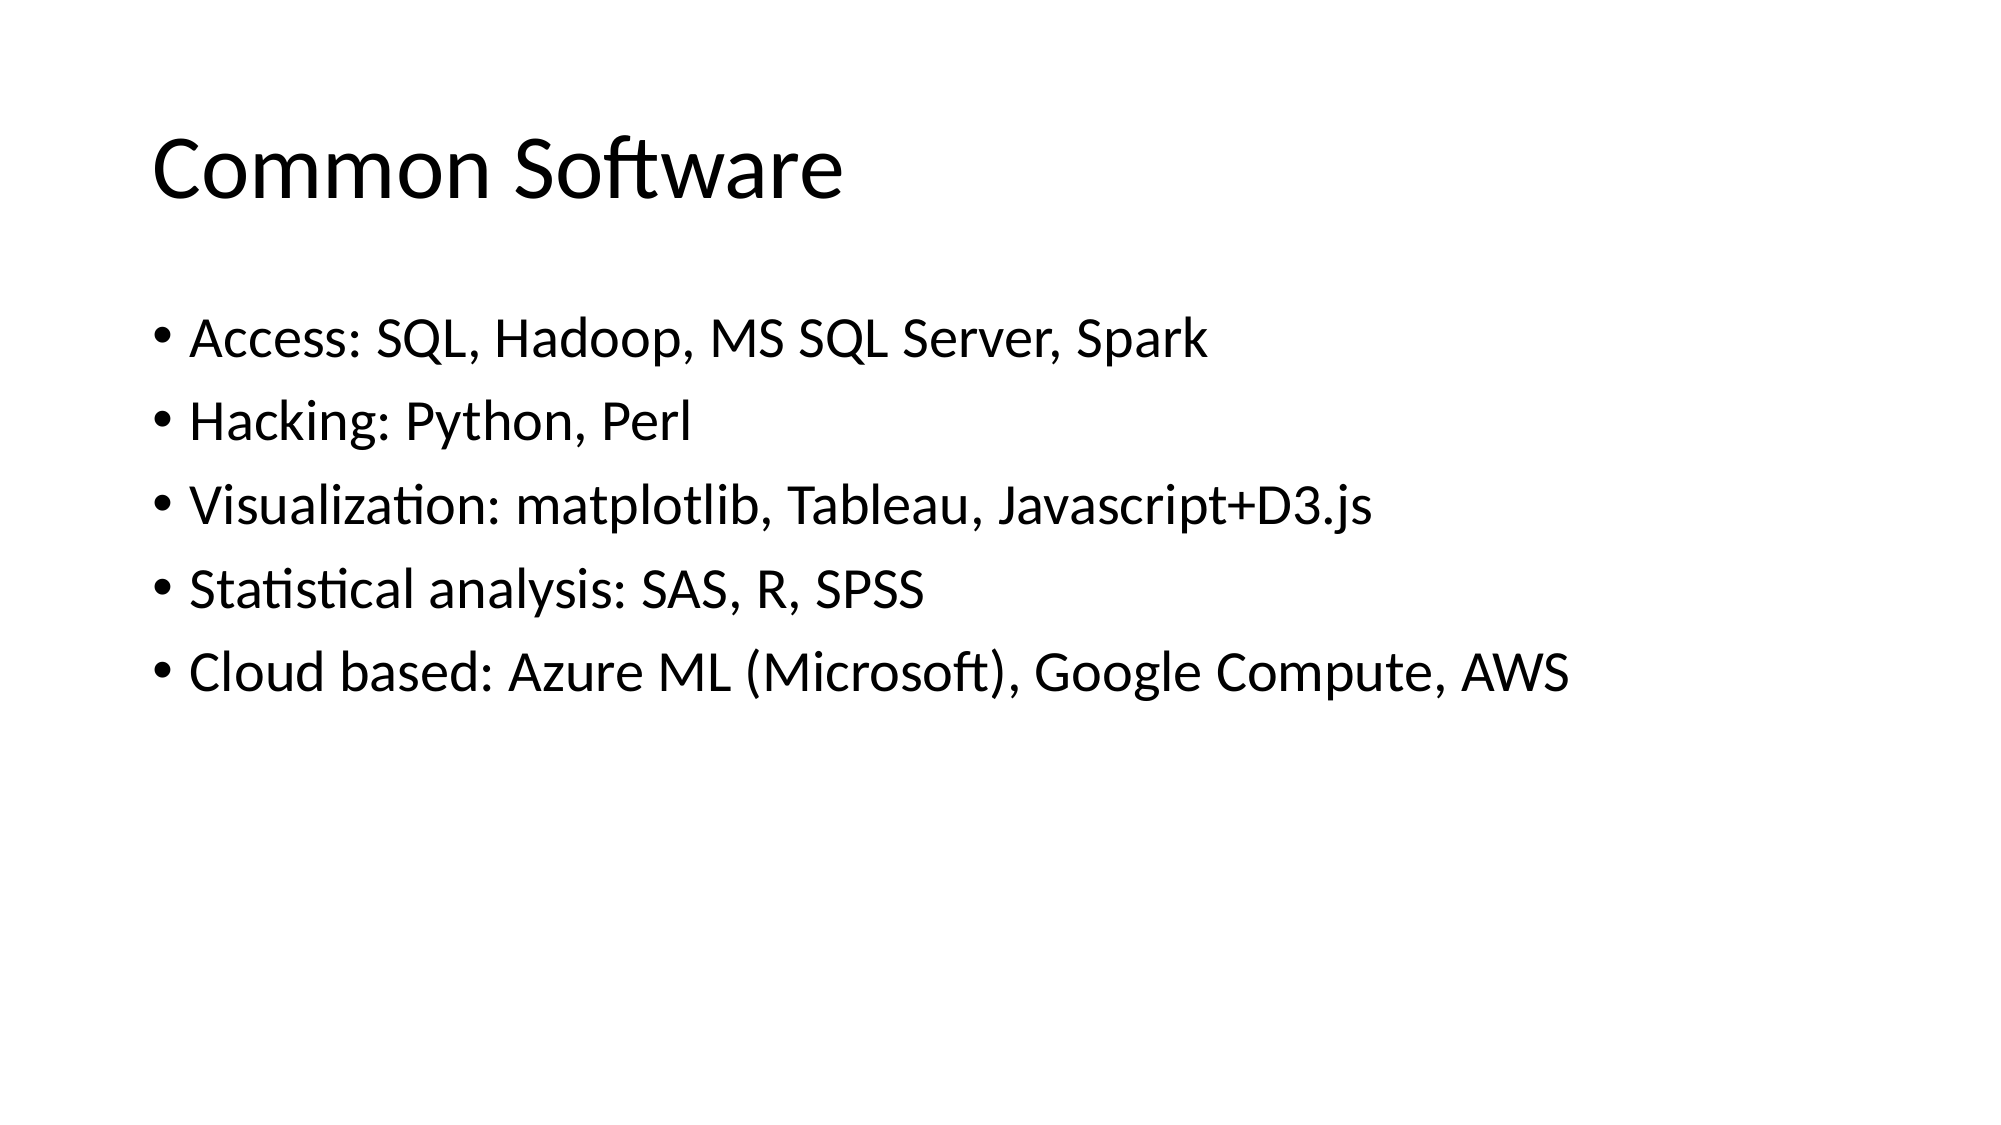

# Common Software
Access: SQL, Hadoop, MS SQL Server, Spark
Hacking: Python, Perl
Visualization: matplotlib, Tableau, Javascript+D3.js
Statistical analysis: SAS, R, SPSS
Cloud based: Azure ML (Microsoft), Google Compute, AWS